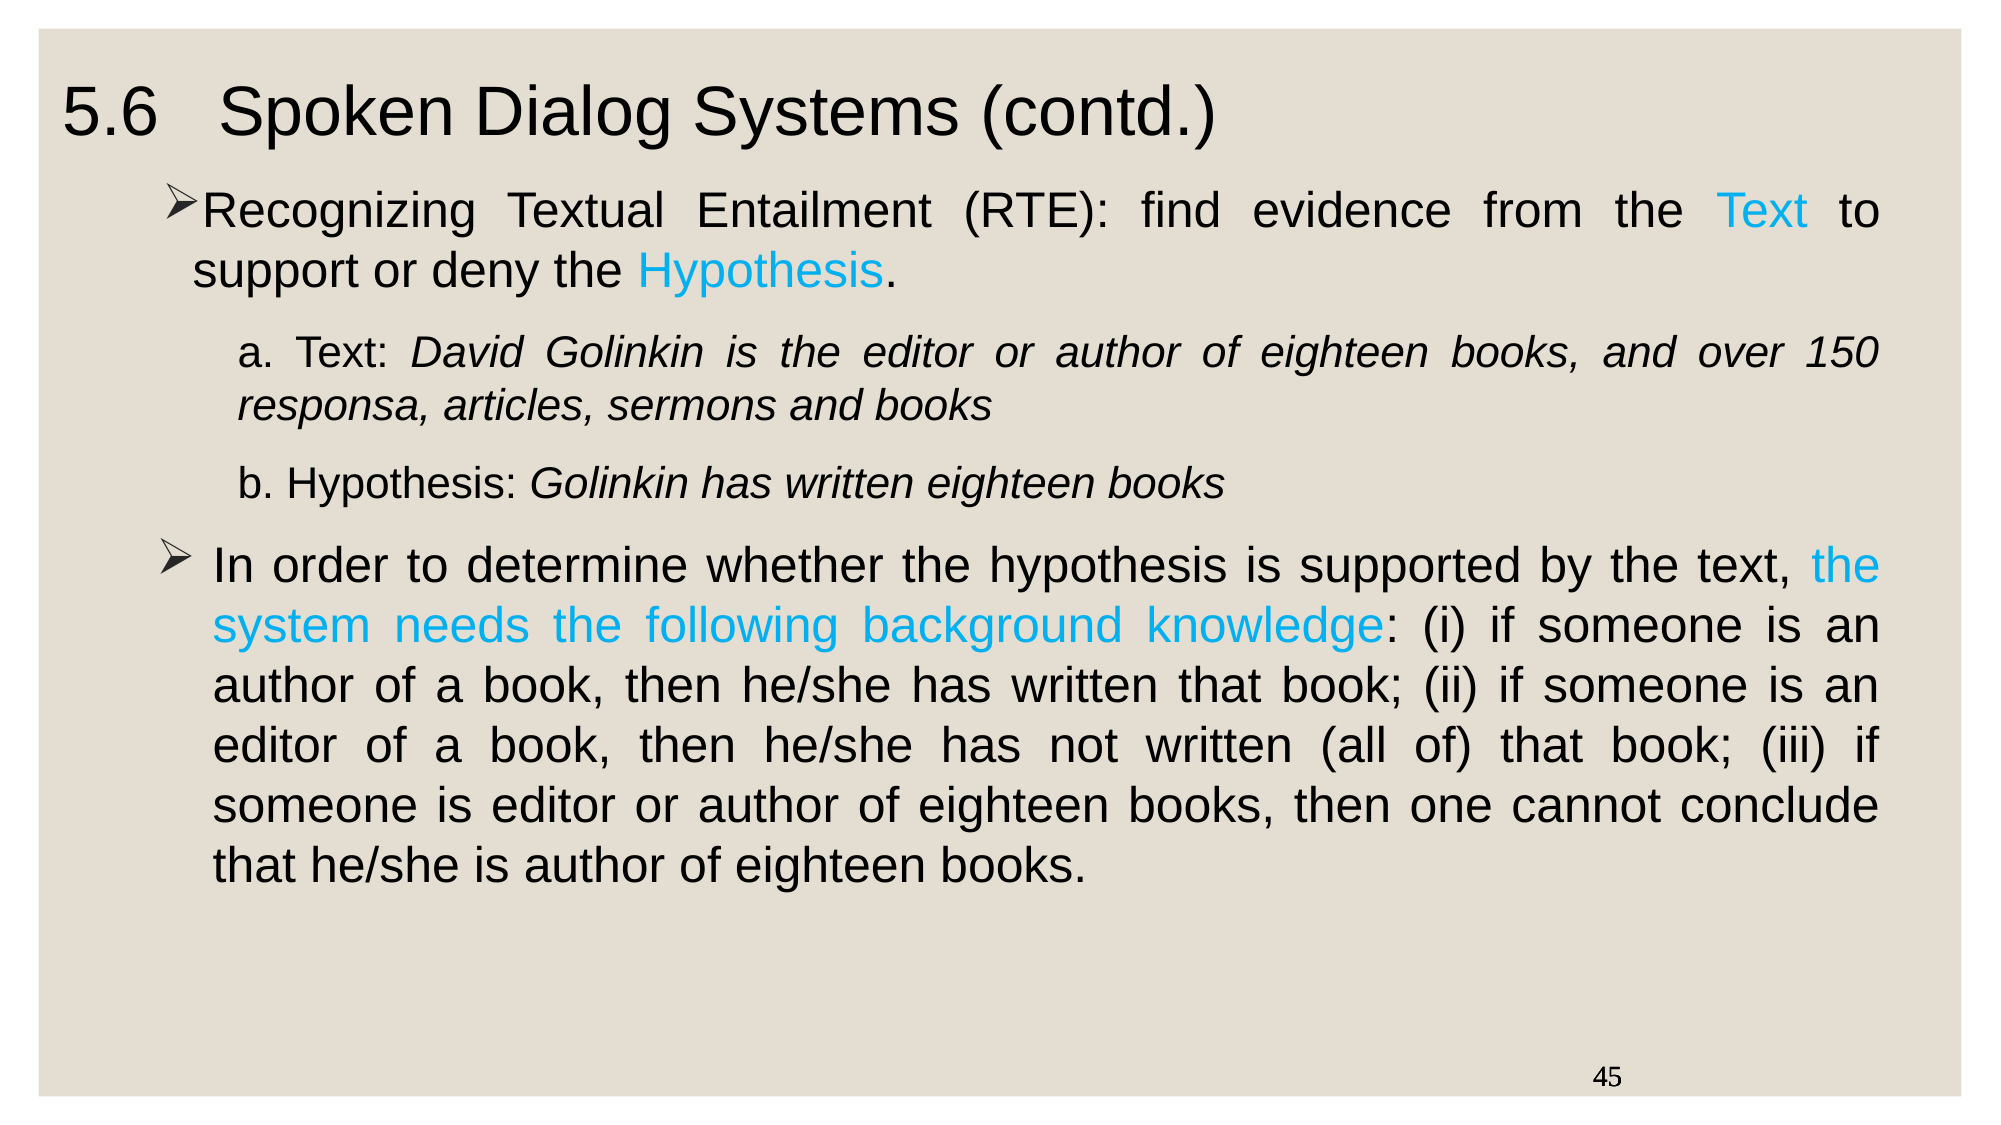

5.6   Spoken Dialog Systems (contd.)
Recognizing Textual Entailment (RTE): find evidence from the Text to support or deny the Hypothesis.
a. Text: David Golinkin is the editor or author of eighteen books, and over 150 responsa, articles, sermons and books
b. Hypothesis: Golinkin has written eighteen books
In order to determine whether the hypothesis is supported by the text, the system needs the following background knowledge: (i) if someone is an author of a book, then he/she has written that book; (ii) if someone is an editor of a book, then he/she has not written (all of) that book; (iii) if someone is editor or author of eighteen books, then one cannot conclude that he/she is author of eighteen books.

45
45
45